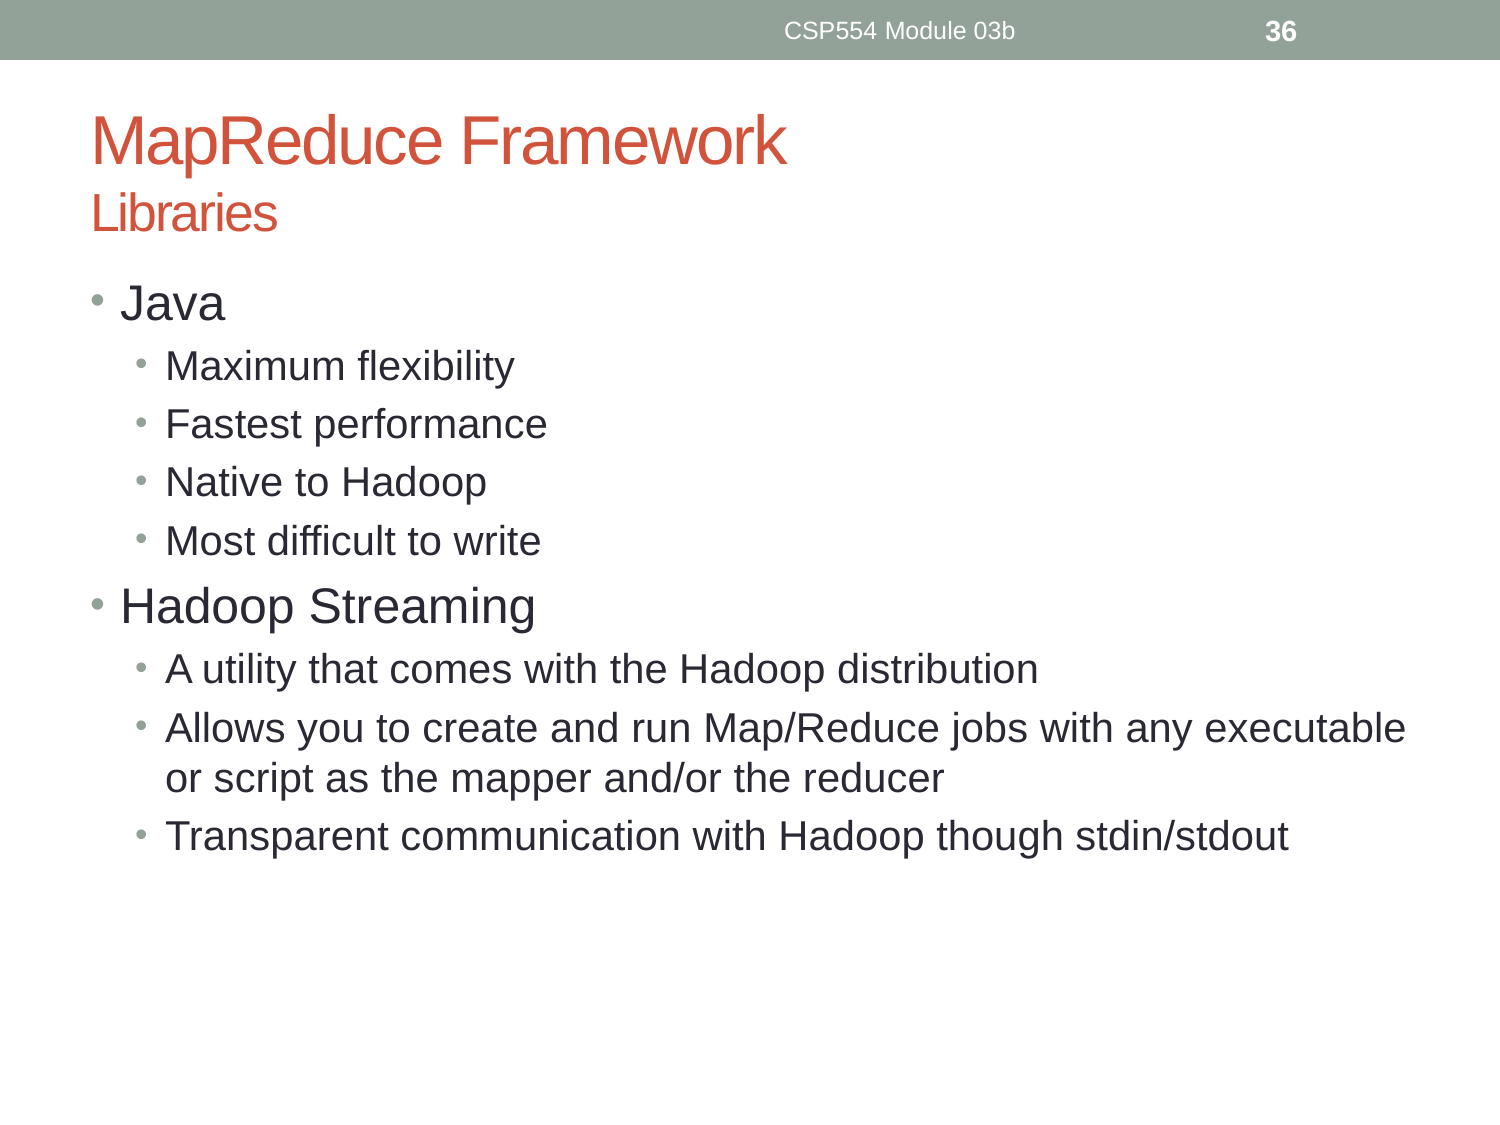

CSP554 Module 03b
36
# MapReduce Framework Libraries
Java
Maximum flexibility
Fastest performance
Native to Hadoop
Most difficult to write
Hadoop Streaming
A utility that comes with the Hadoop distribution
Allows you to create and run Map/Reduce jobs with any executable or script as the mapper and/or the reducer
Transparent communication with Hadoop though stdin/stdout